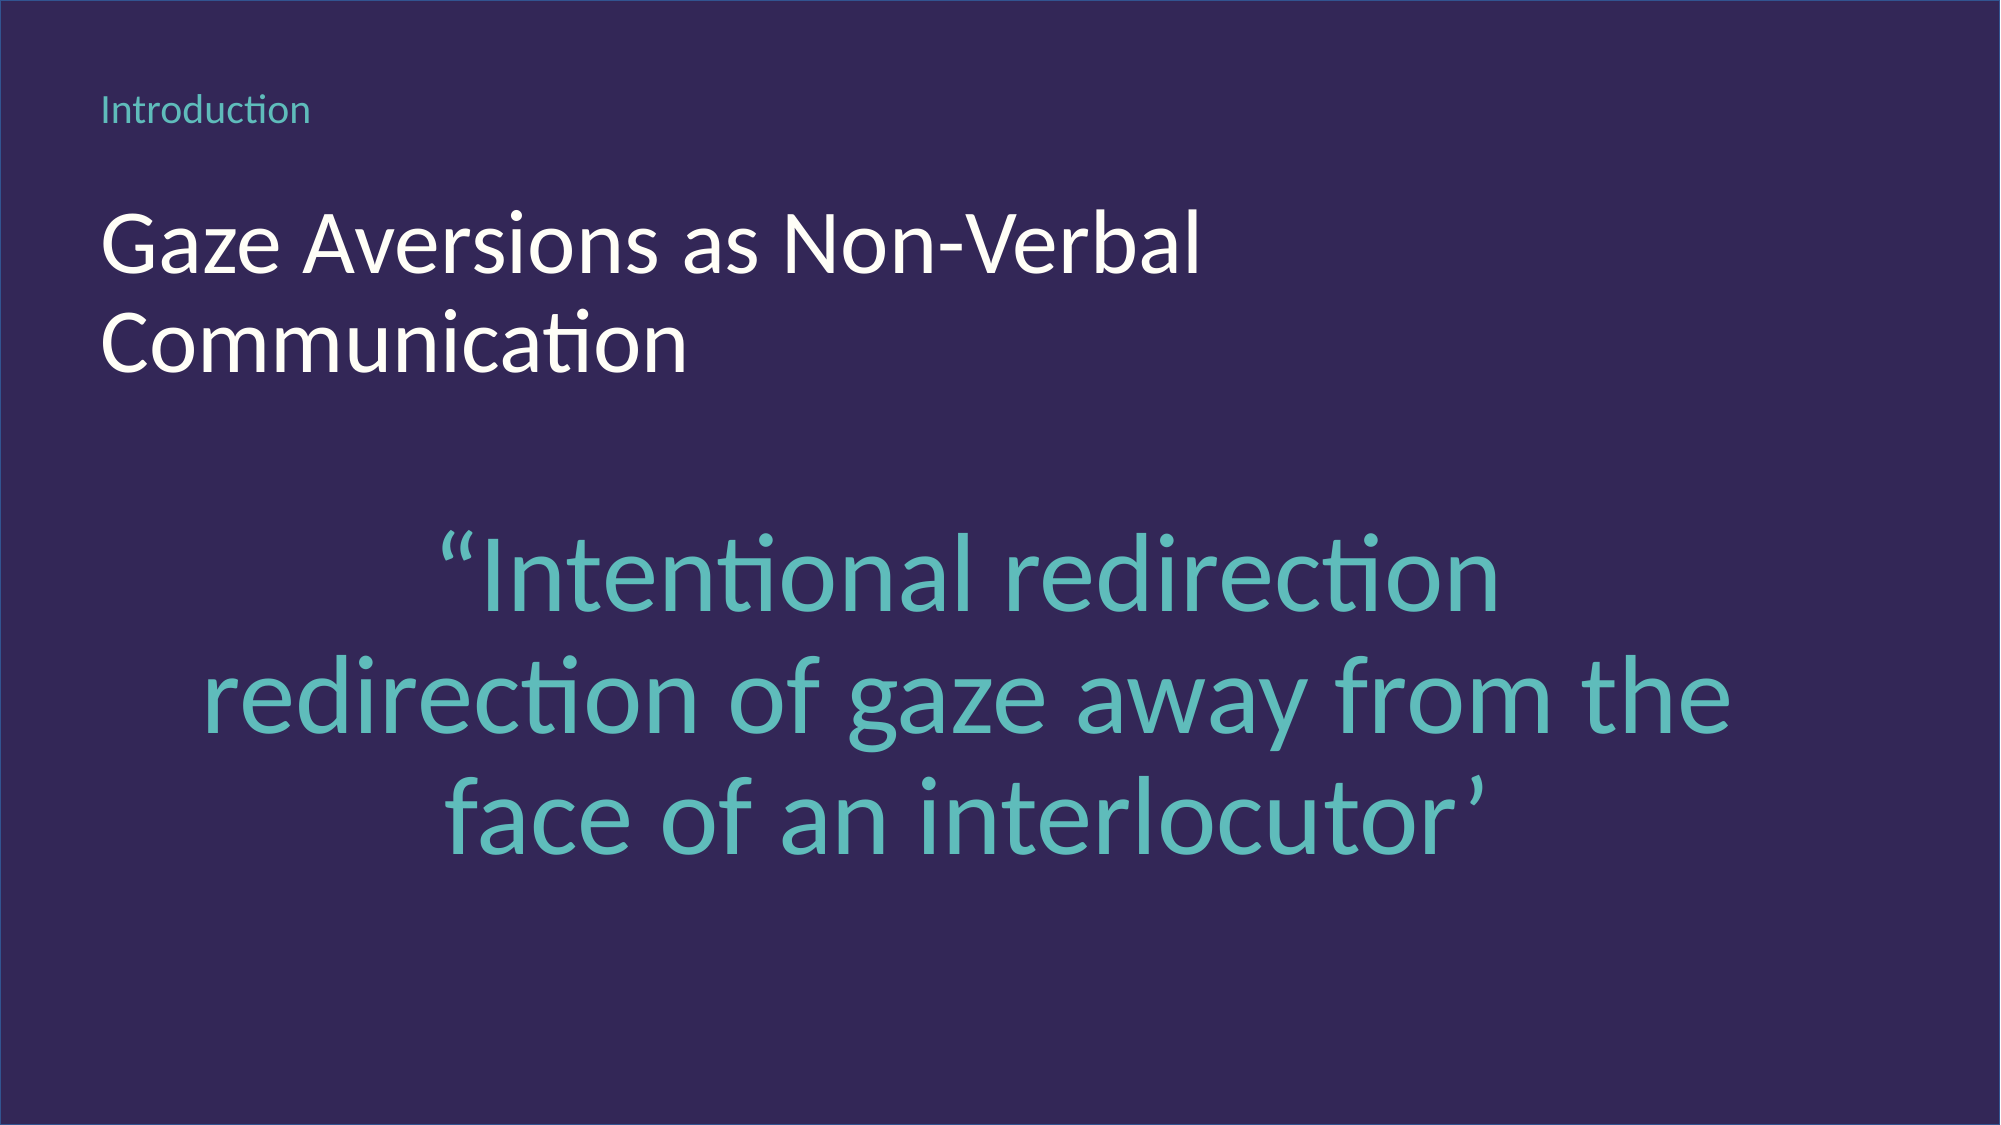

Introduction
# Gaze Aversions as Non-Verbal Communication
“Intentional redirection redirection of gaze away from the face of an interlocutor’